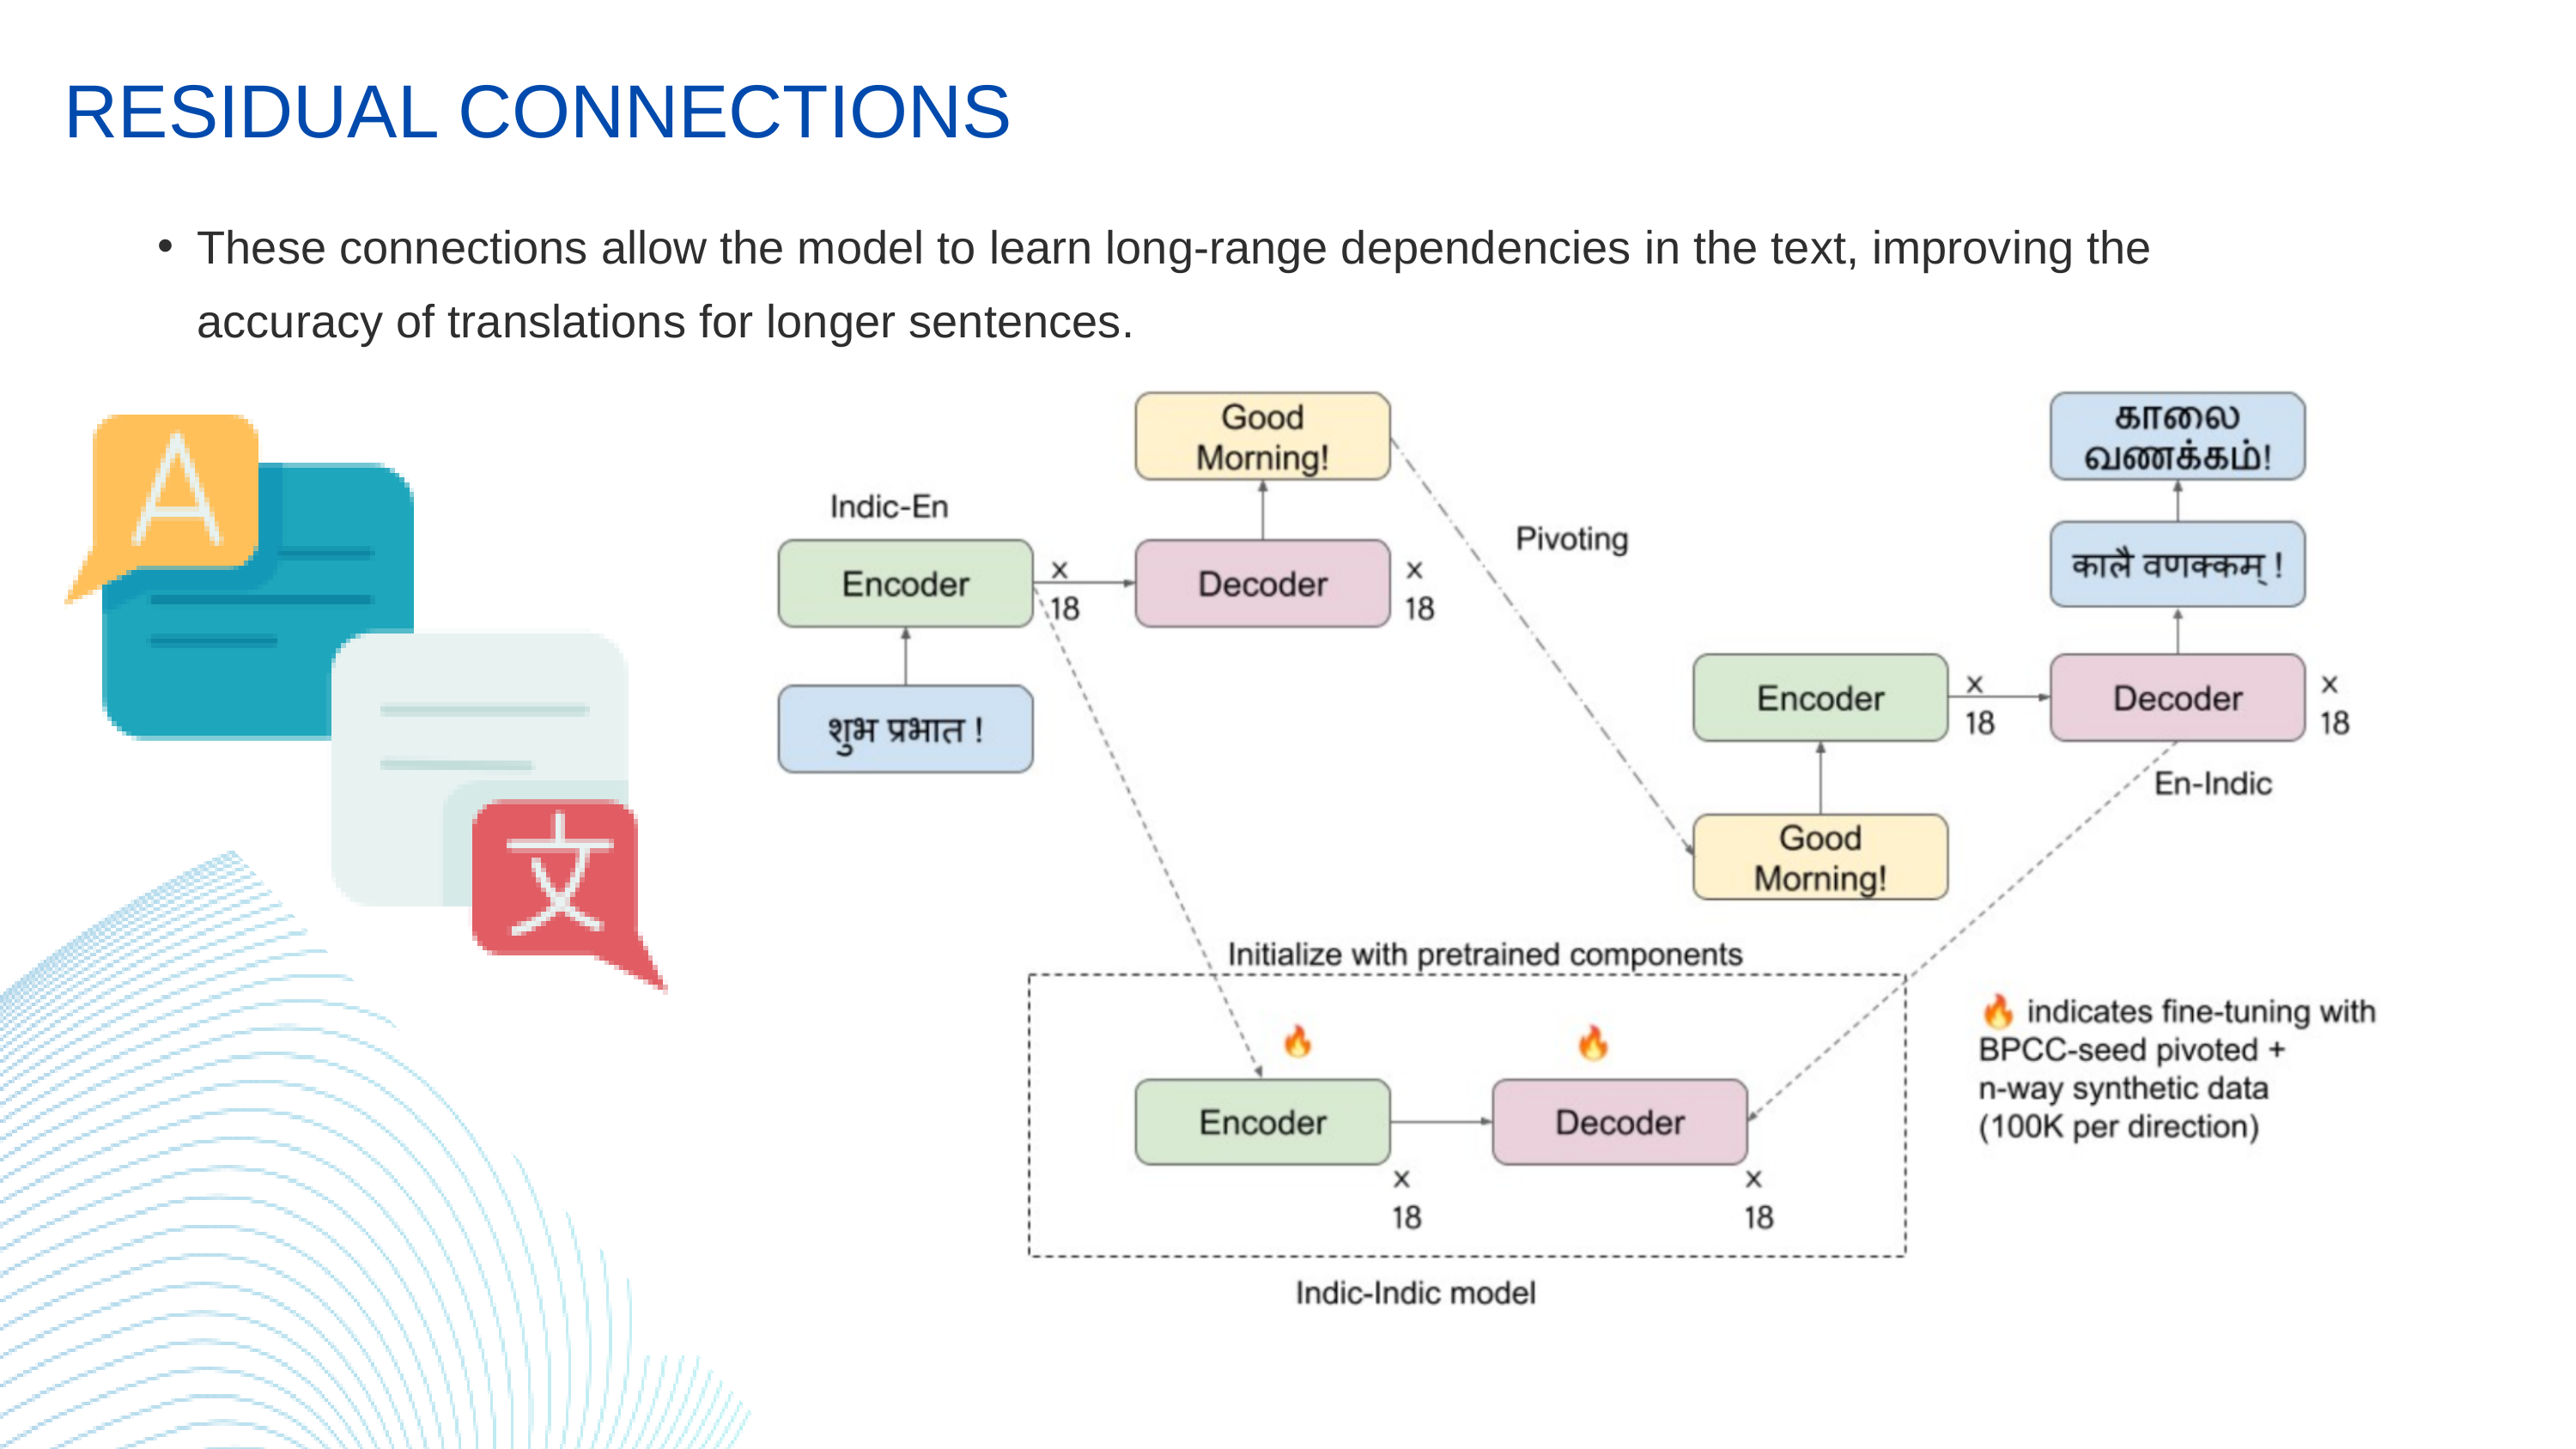

RESIDUAL CONNECTIONS
These connections allow the model to learn long-range dependencies in the text, improving the accuracy of translations for longer sentences.